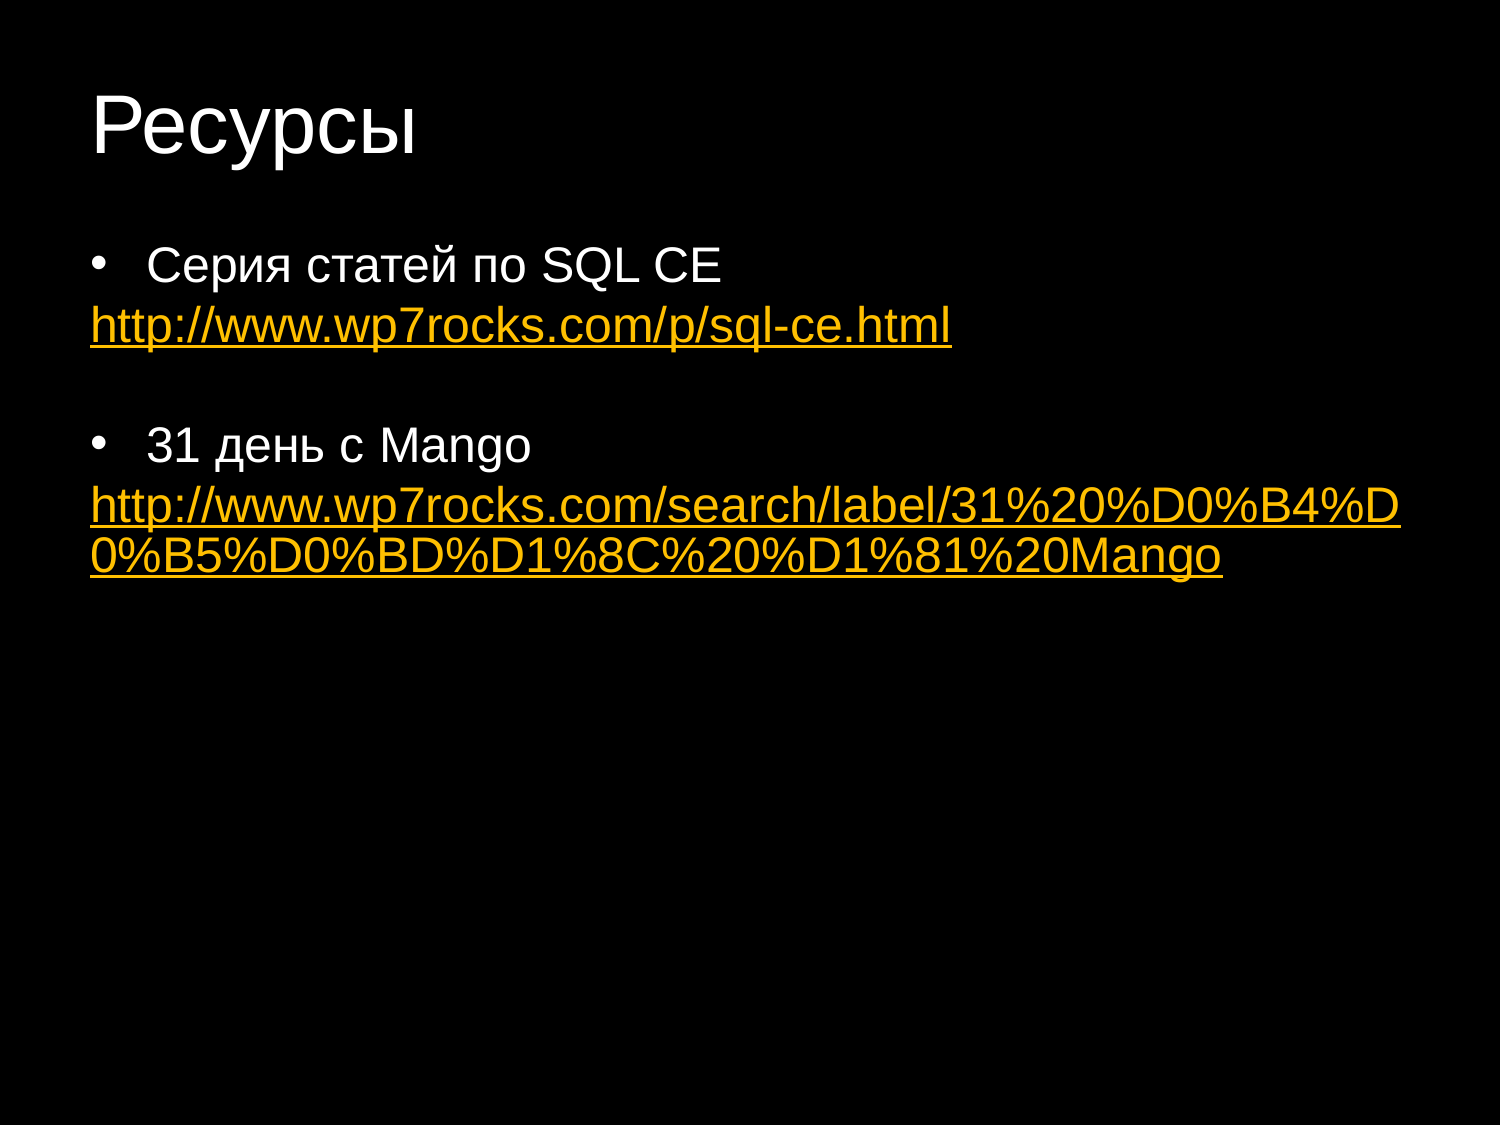

# Ресурсы
Серия статей по SQL CE
http://www.wp7rocks.com/p/sql-ce.html

31 день с Mango
http://www.wp7rocks.com/search/label/31%20%D0%B4%D0%B5%D0%BD%D1%8C%20%D1%81%20Mango